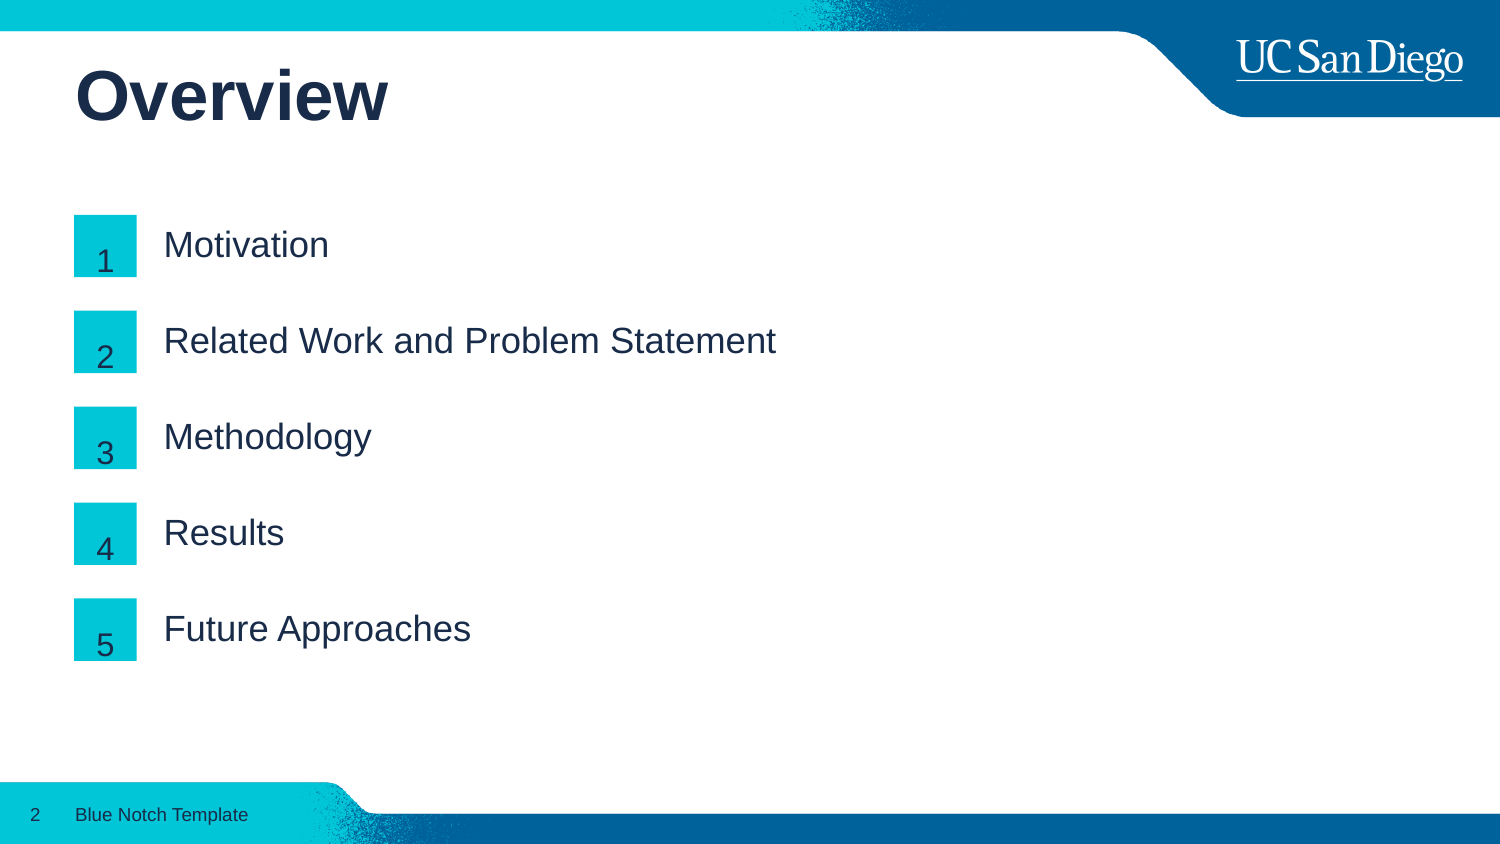

# Overview
Motivation
1
Related Work and Problem Statement
2
Methodology
3
Results
4
Future Approaches
5
2
Blue Notch Template